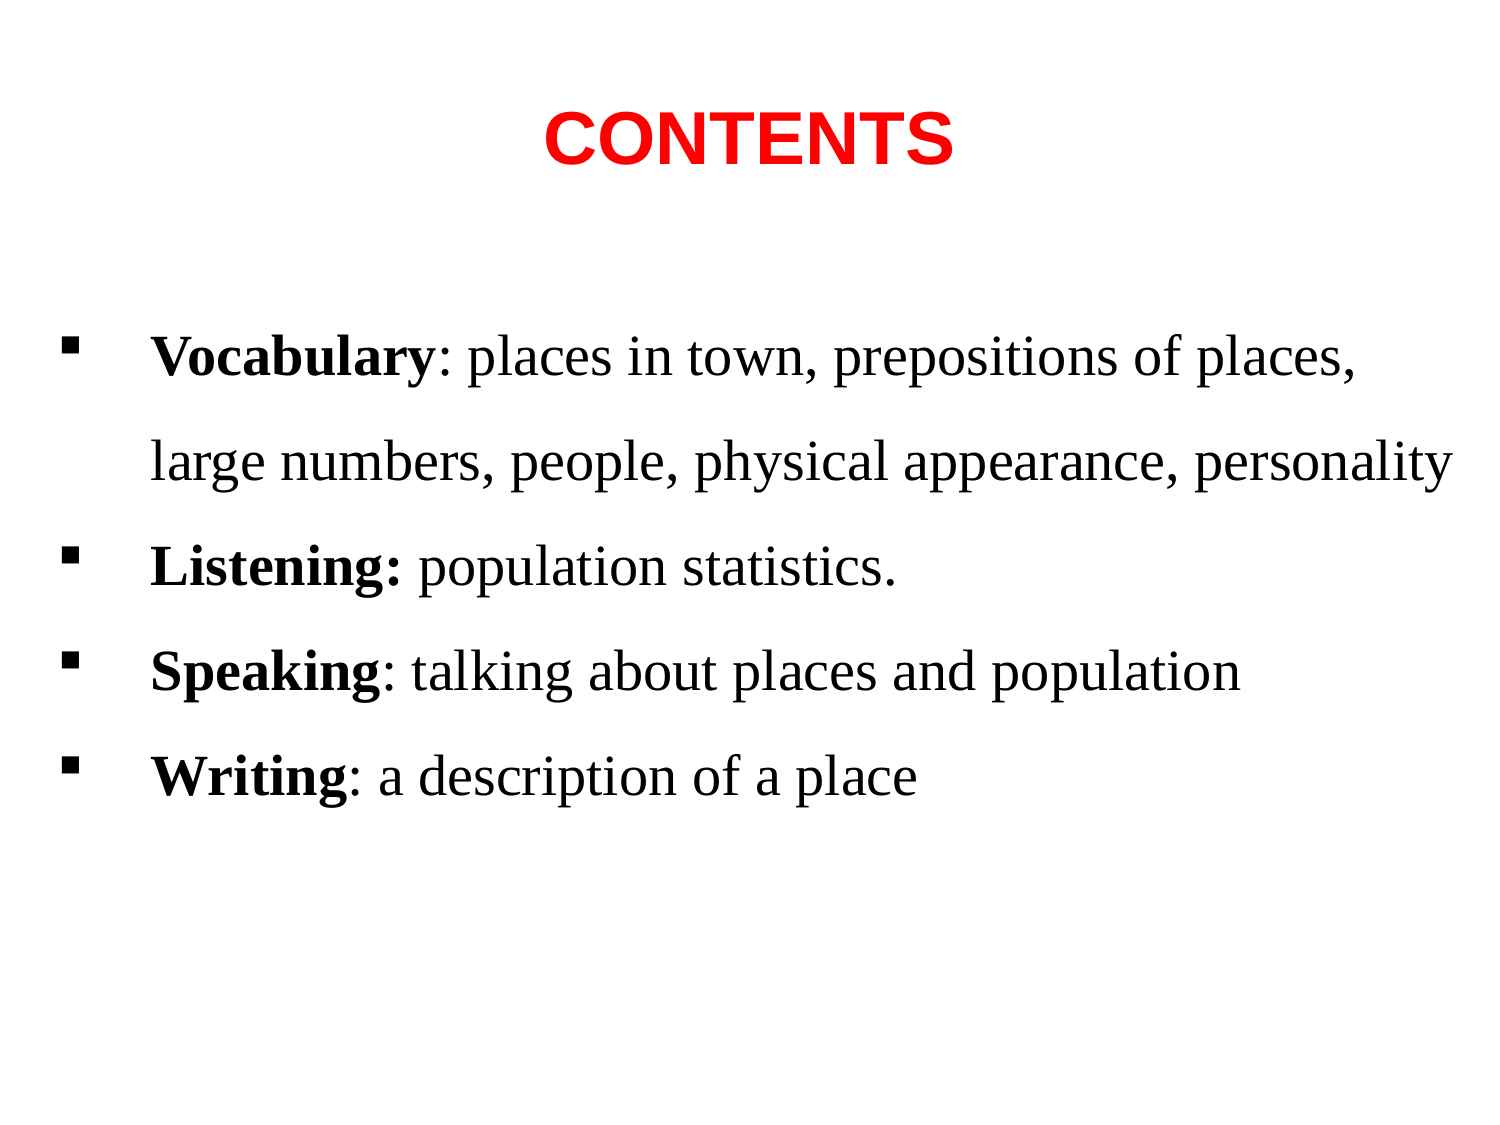

CONTENTS
Vocabulary: places in town, prepositions of places, large numbers, people, physical appearance, personality
Listening: population statistics.
Speaking: talking about places and population
Writing: a description of a place